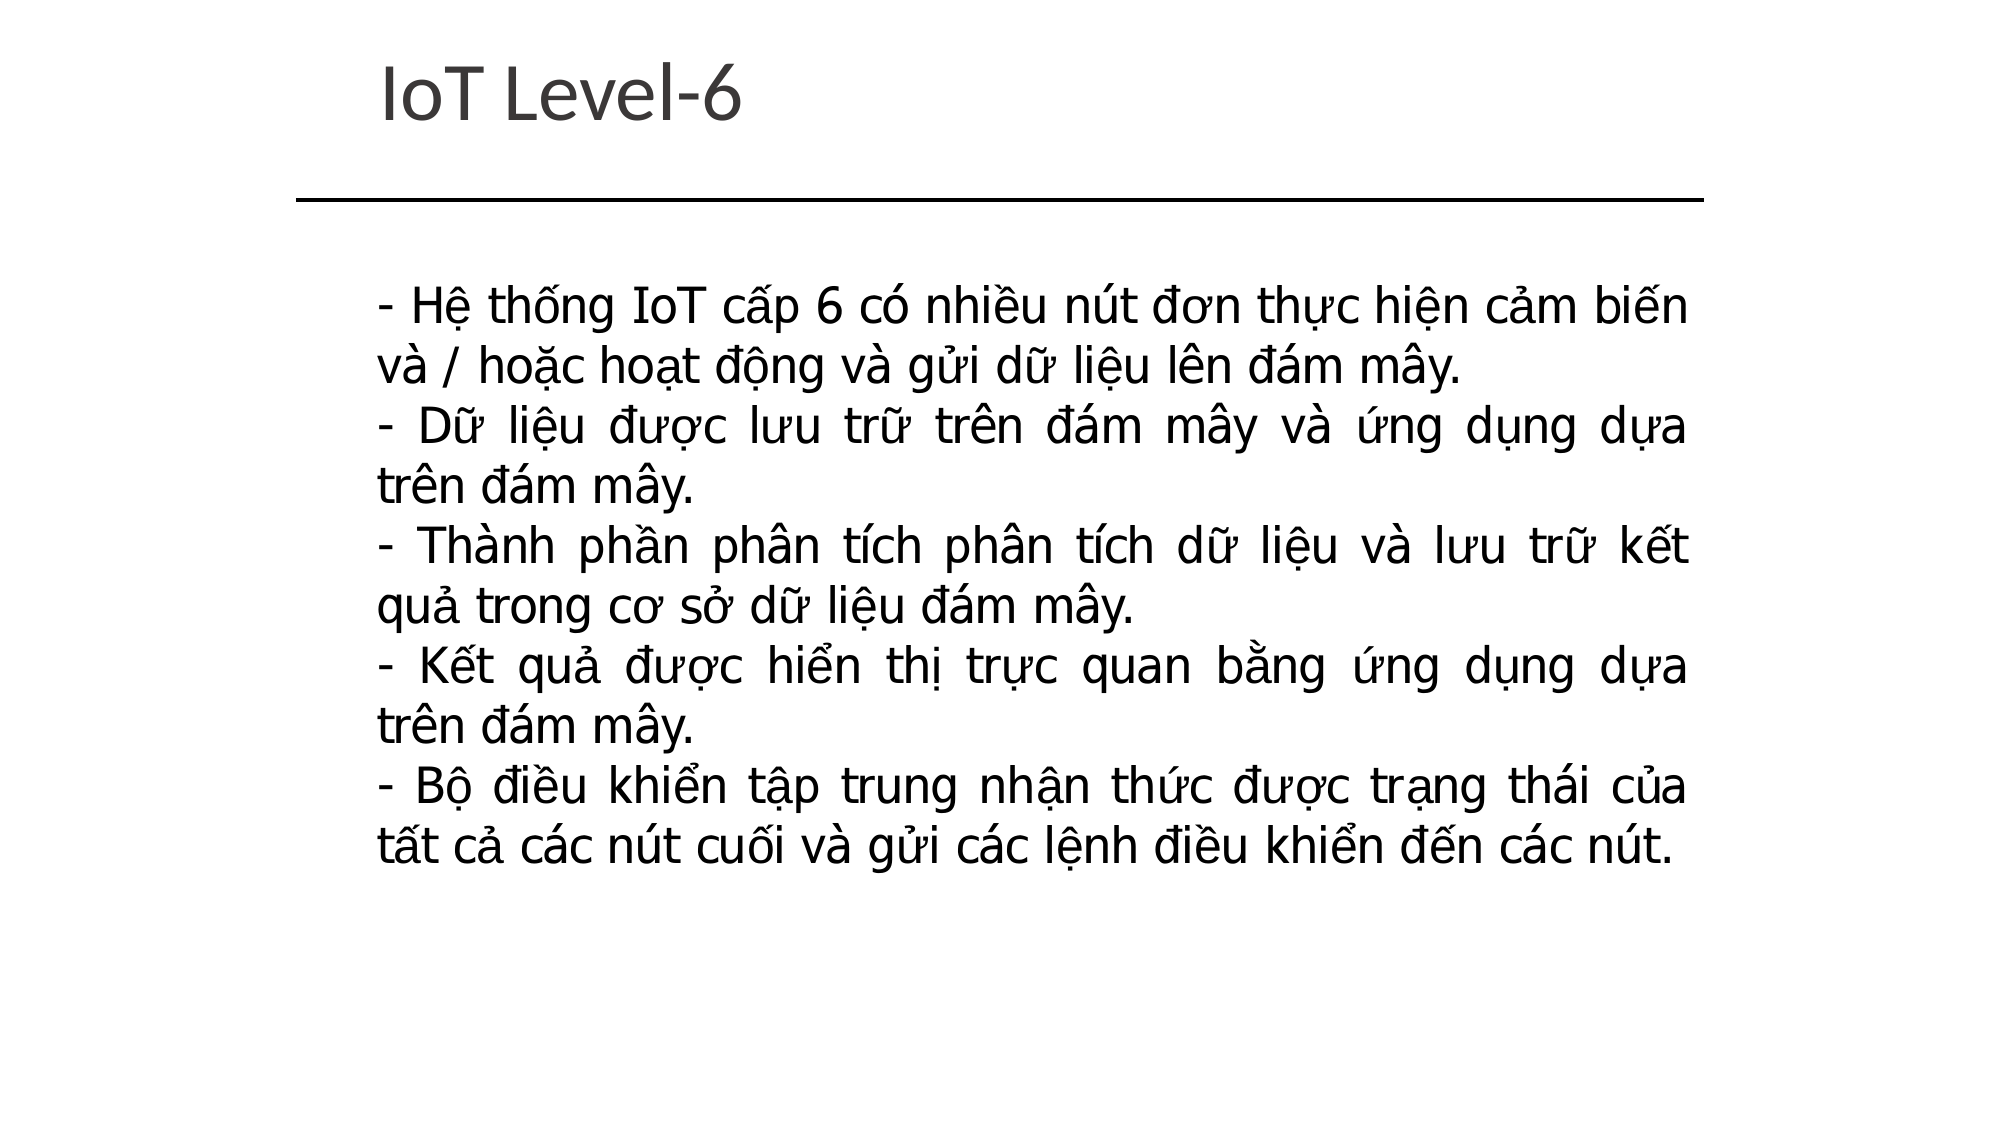

# IoT Level-6
- Hệ thống IoT cấp 6 có nhiều nút đơn thực hiện cảm biến và / hoặc hoạt động và gửi dữ liệu lên đám mây.
- Dữ liệu được lưu trữ trên đám mây và ứng dụng dựa trên đám mây.
- Thành phần phân tích phân tích dữ liệu và lưu trữ kết quả trong cơ sở dữ liệu đám mây.
- Kết quả được hiển thị trực quan bằng ứng dụng dựa trên đám mây.
- Bộ điều khiển tập trung nhận thức được trạng thái của tất cả các nút cuối và gửi các lệnh điều khiển đến các nút.